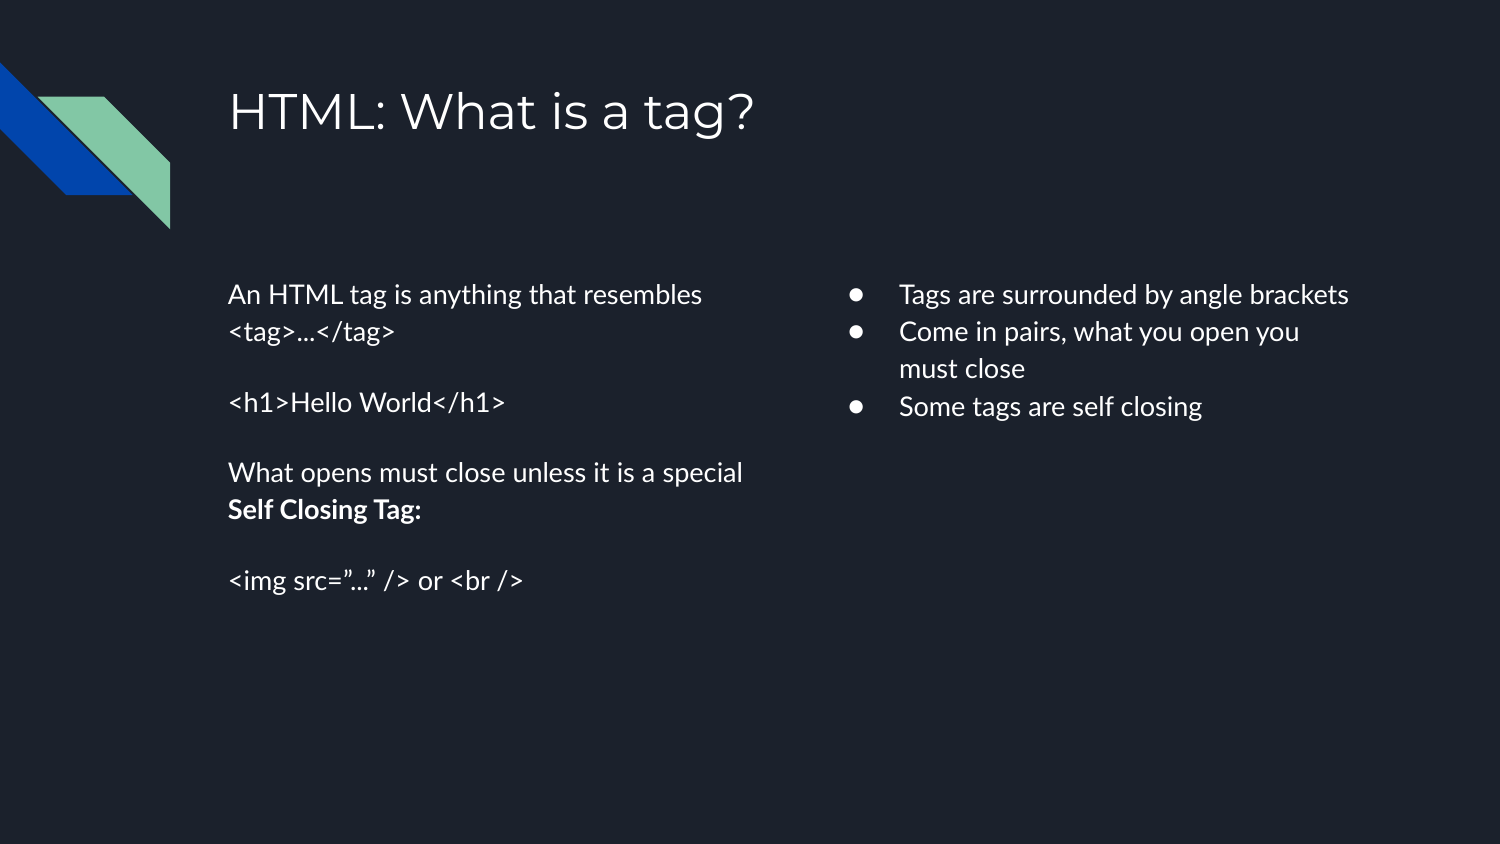

# HTML: What is a tag?
An HTML tag is anything that resembles <tag>...</tag>
<h1>Hello World</h1>
What opens must close unless it is a special Self Closing Tag:
<img src=”...” /> or <br />
Tags are surrounded by angle brackets
Come in pairs, what you open you must close
Some tags are self closing